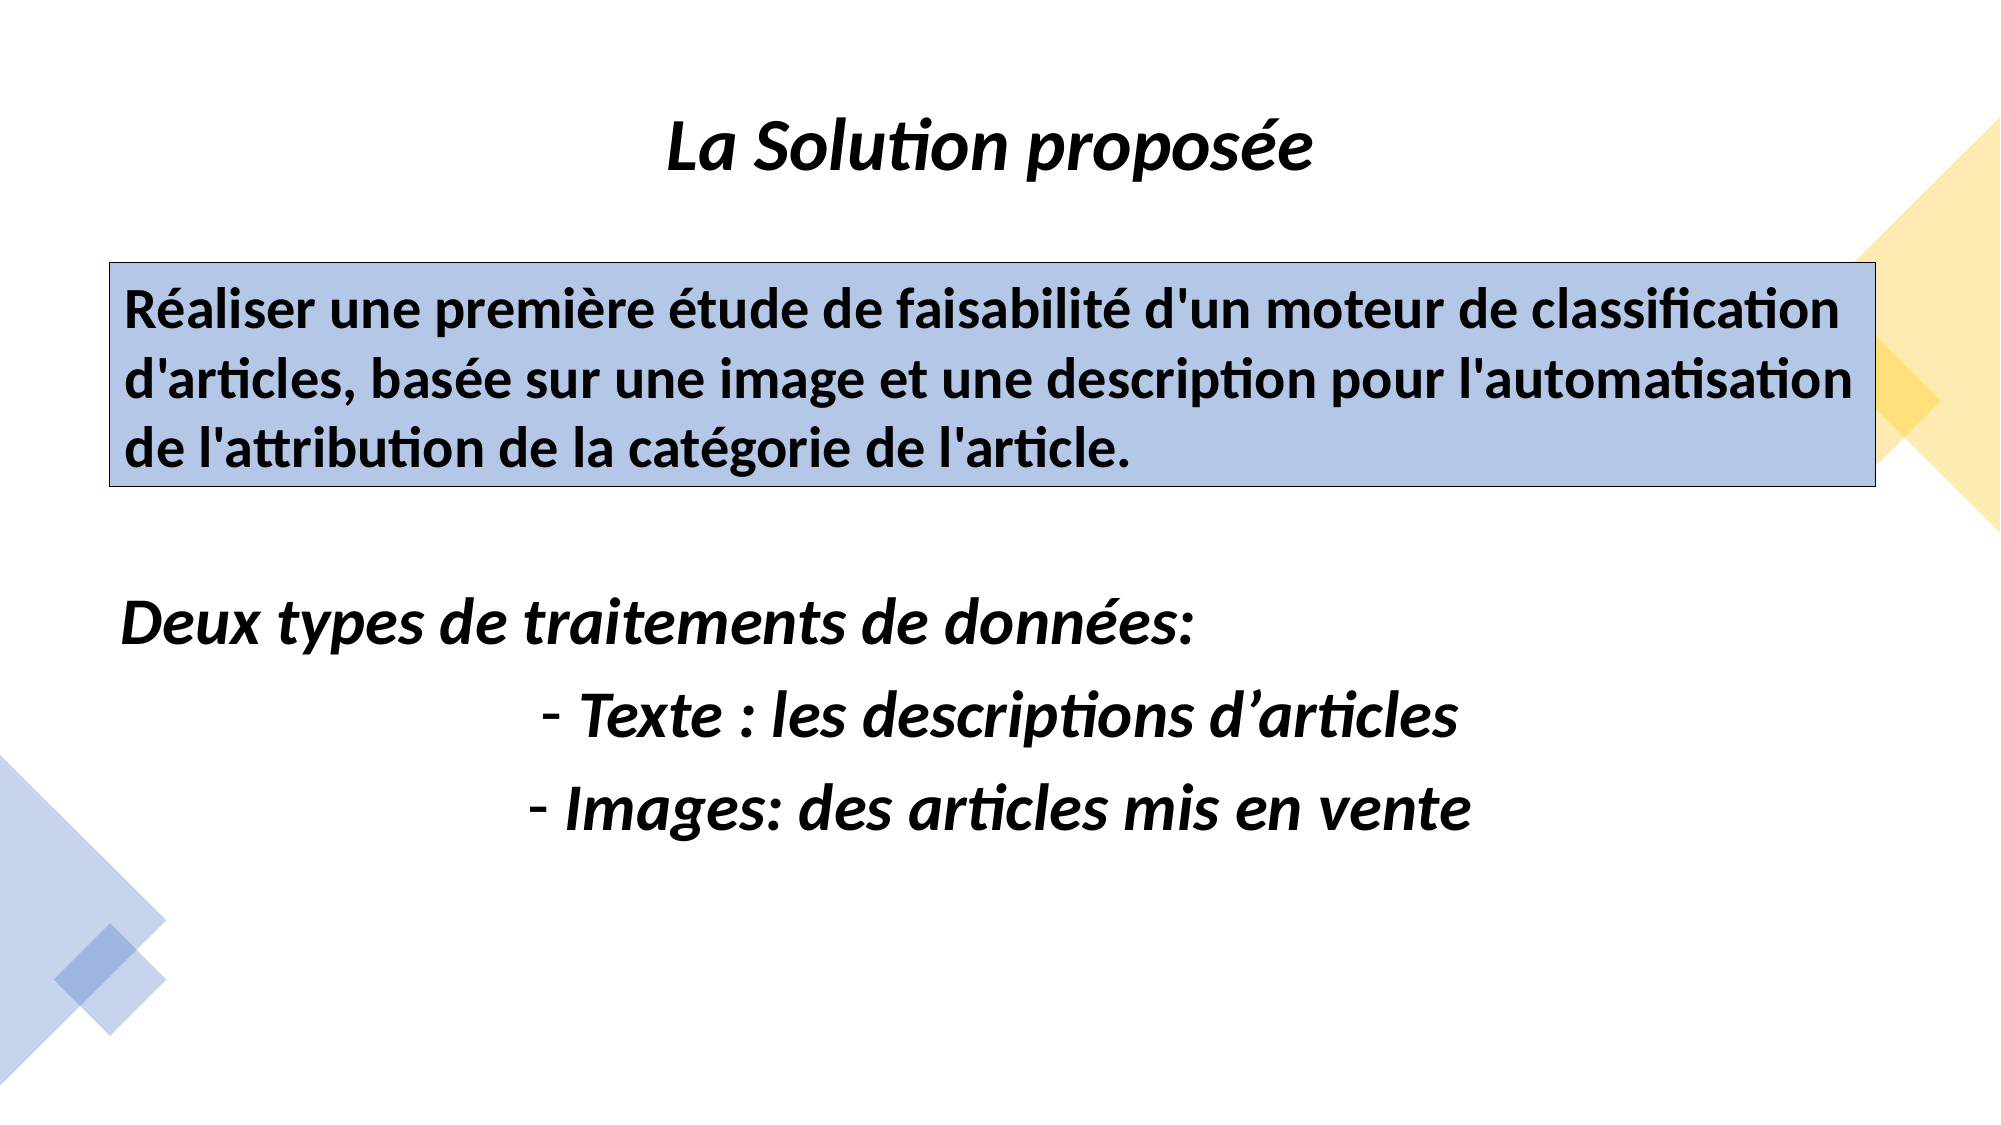

# La Solution proposée

Réaliser une première étude de faisabilité d'un moteur de classification d'articles, basée sur une image et une description pour l'automatisation de l'attribution de la catégorie de l'article.

Deux types de traitements de données:
Texte : les descriptions d’articles
Images: des articles mis en vente

Adèle Souleymanova / Projet_6 / Data Science
3